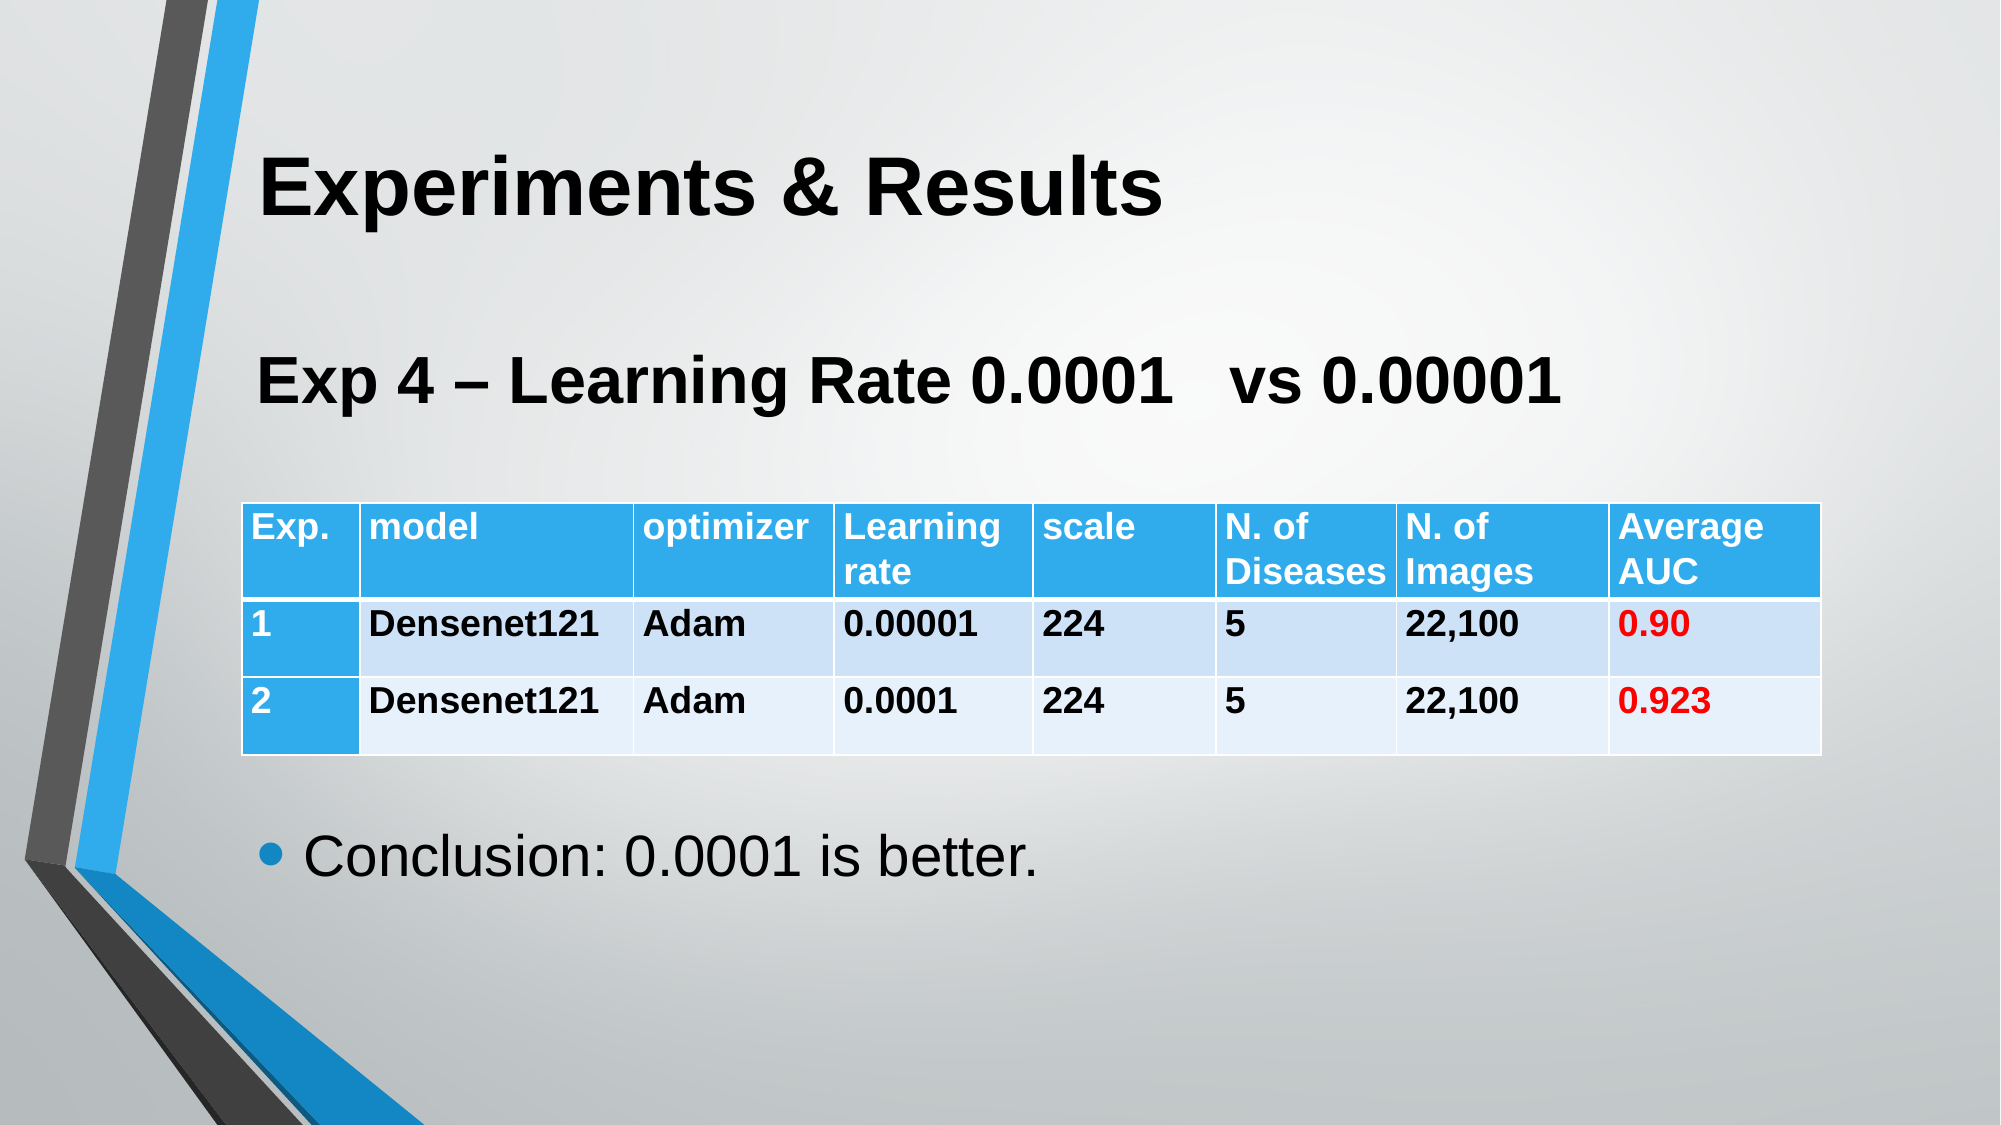

# Experiments & Results
Exp 4 – Learning Rate 0.0001   vs 0.00001
| Exp. | model | optimizer | Learning rate | scale | N. of Diseases | N. of Images | Average AUC |
| --- | --- | --- | --- | --- | --- | --- | --- |
| 1 | Densenet121 | Adam | 0.00001 | 224 | 5 | 22,100 | 0.90 |
| 2 | Densenet121 | Adam | 0.0001 | 224 | 5 | 22,100 | 0.923 |
Conclusion: 0.0001 is better.